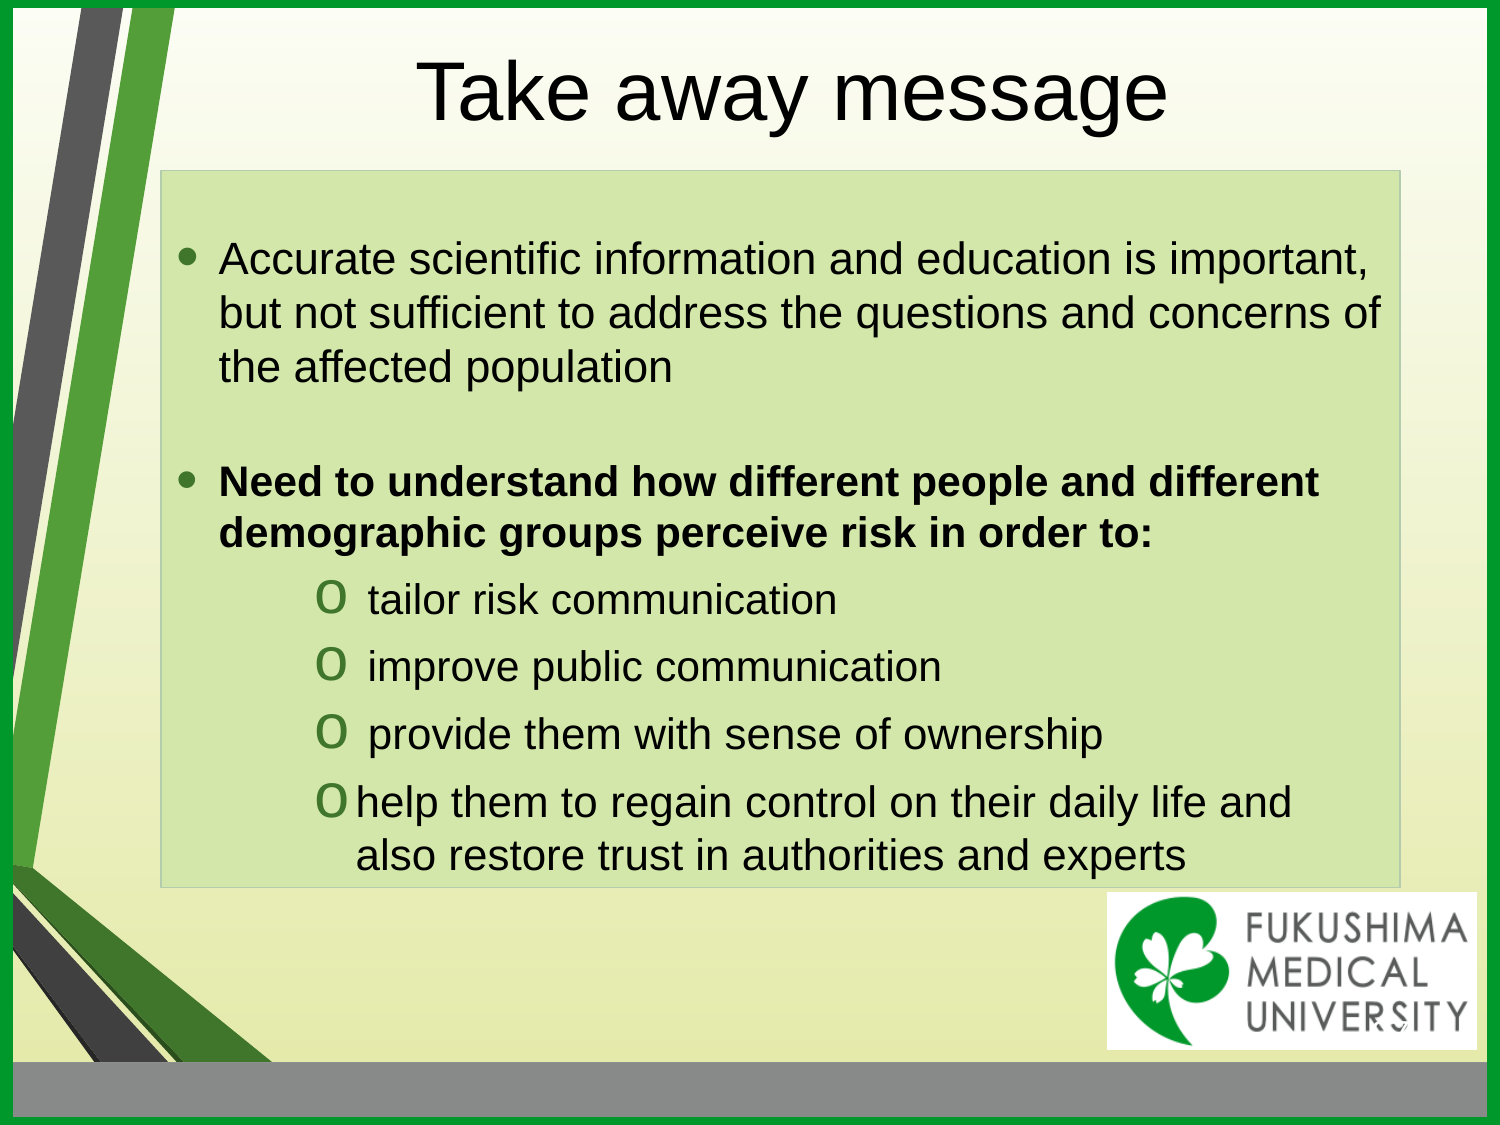

# Take away message

Accurate scientific information and education is important, but not sufficient to address the questions and concerns of the affected population

Need to understand how different people and different demographic groups perceive risk in order to:
 tailor risk communication
 improve public communication
 provide them with sense of ownership
help them to regain control on their daily life and also restore trust in authorities and experts
27